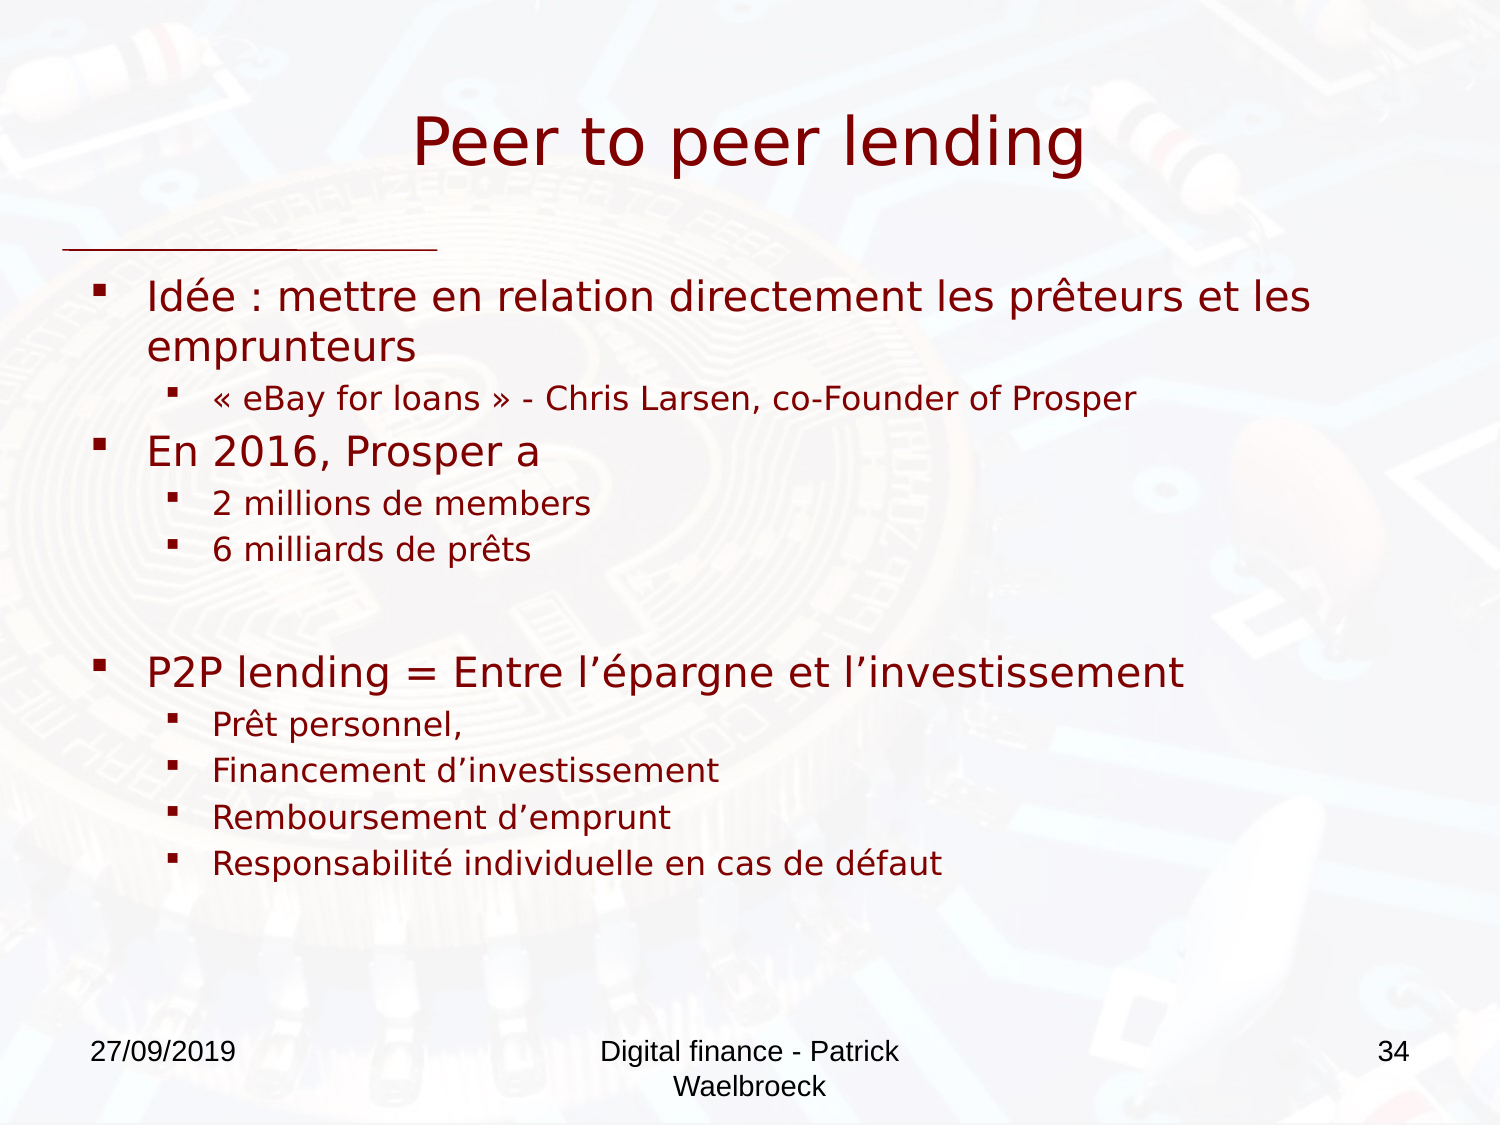

# Peer to peer lending

Idée : mettre en relation directement les prêteurs et les emprunteurs
« eBay for loans » - Chris Larsen, co-Founder of Prosper
En 2016, Prosper a
2 millions de members
6 milliards de prêts

P2P lending = Entre l’épargne et l’investissement
Prêt personnel,
Financement d’investissement
Remboursement d’emprunt
Responsabilité individuelle en cas de défaut

27/09/2019
Digital finance - Patrick Waelbroeck
34